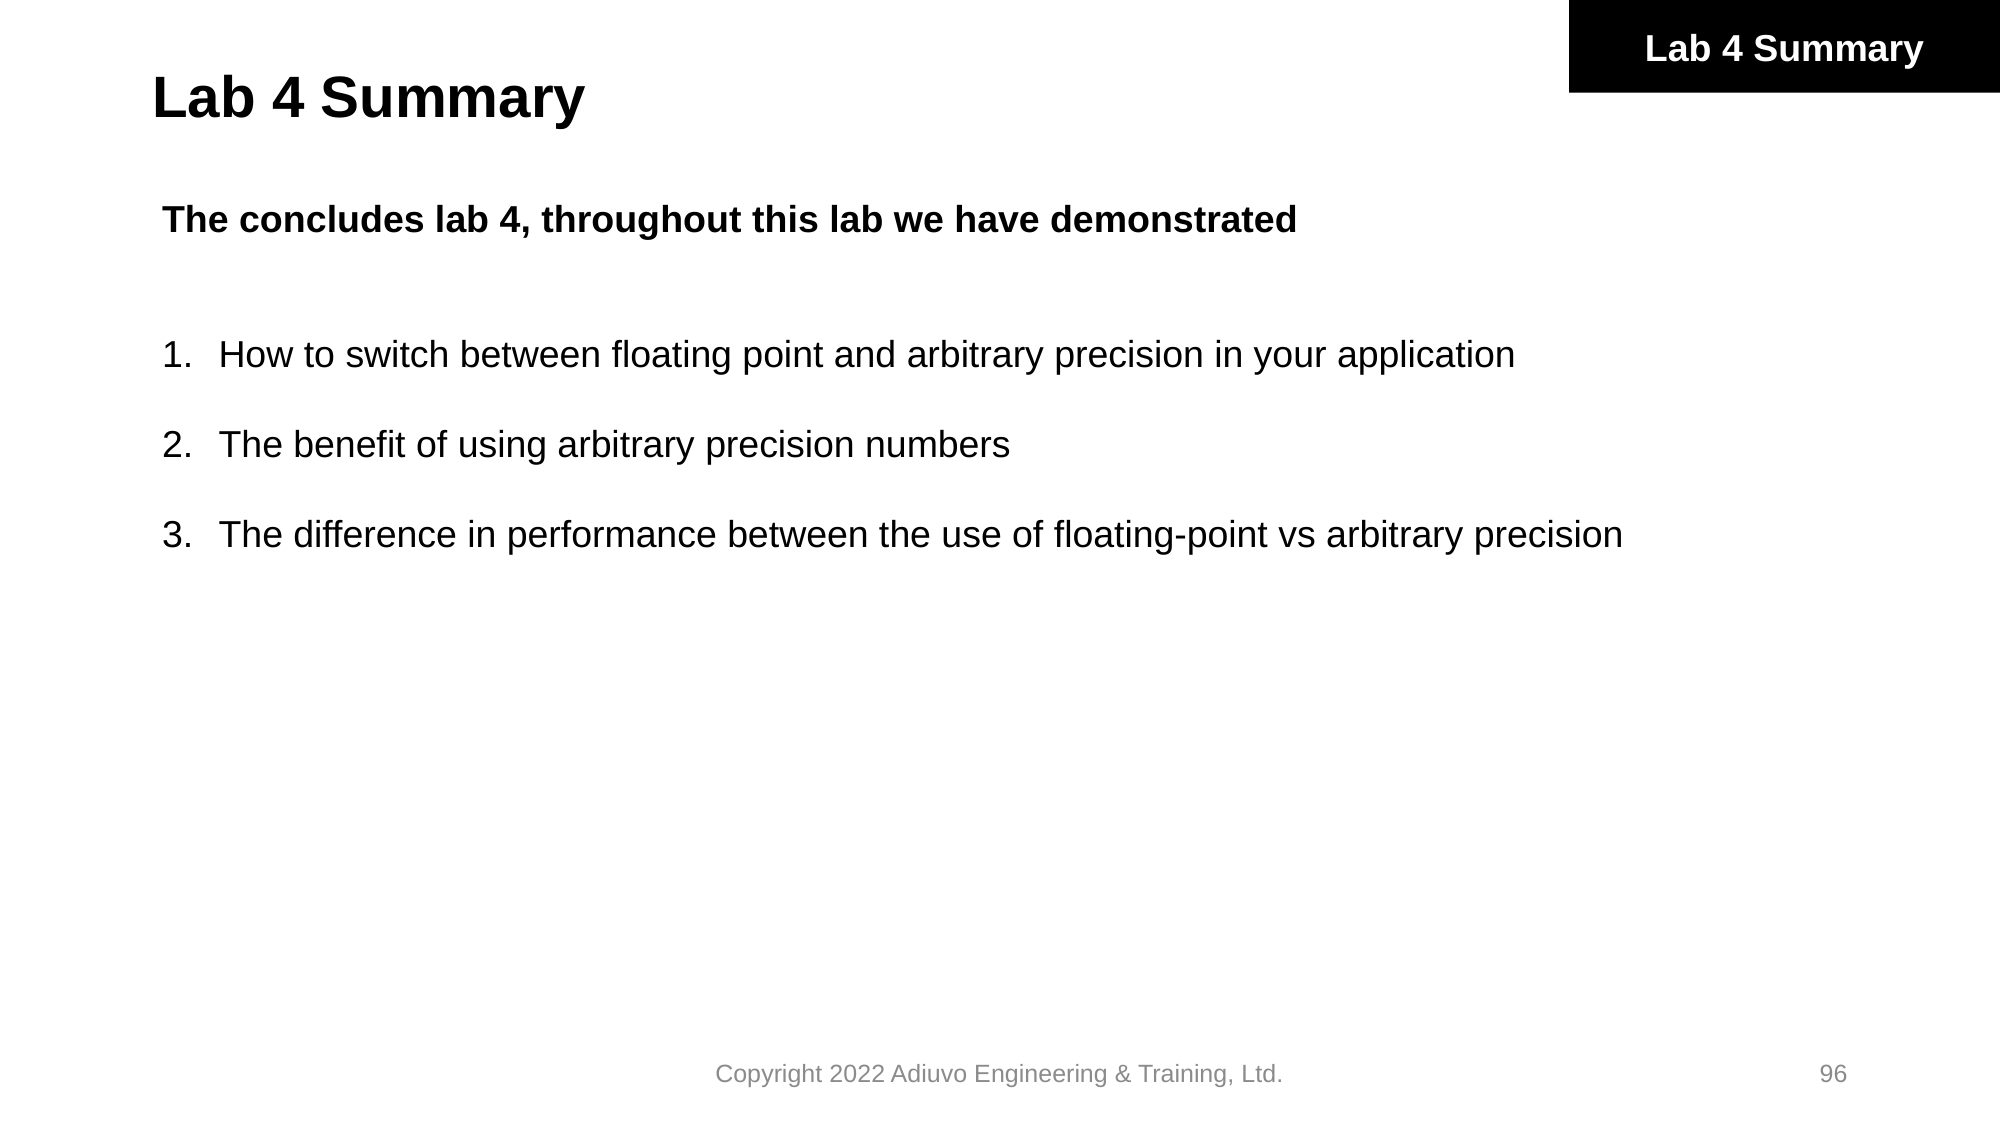

Lab 4 Summary
# Lab 4 Summary
The concludes lab 4, throughout this lab we have demonstrated

How to switch between floating point and arbitrary precision in your application
The benefit of using arbitrary precision numbers
The difference in performance between the use of floating-point vs arbitrary precision

Copyright 2022 Adiuvo Engineering & Training, Ltd.
96